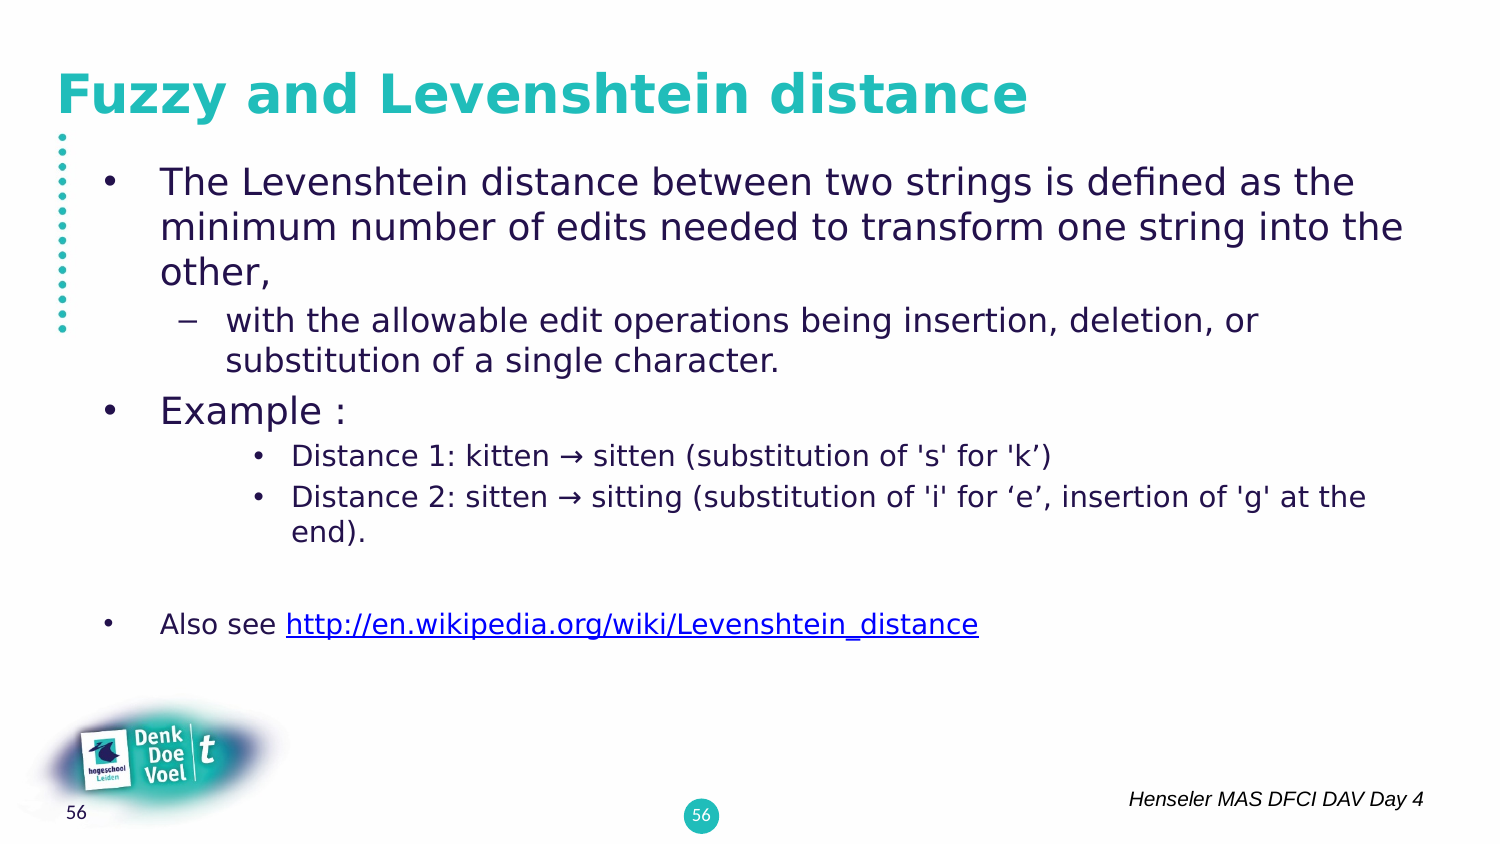

# Fuzzy and Levenshtein distance
The Levenshtein distance between two strings is defined as the minimum number of edits needed to transform one string into the other,
with the allowable edit operations being insertion, deletion, or substitution of a single character.
Example :
Distance 1: kitten → sitten (substitution of 's' for 'k’)
Distance 2: sitten → sitting (substitution of 'i' for ‘e’, insertion of 'g' at the end).

Also see http://en.wikipedia.org/wiki/Levenshtein_distance

56